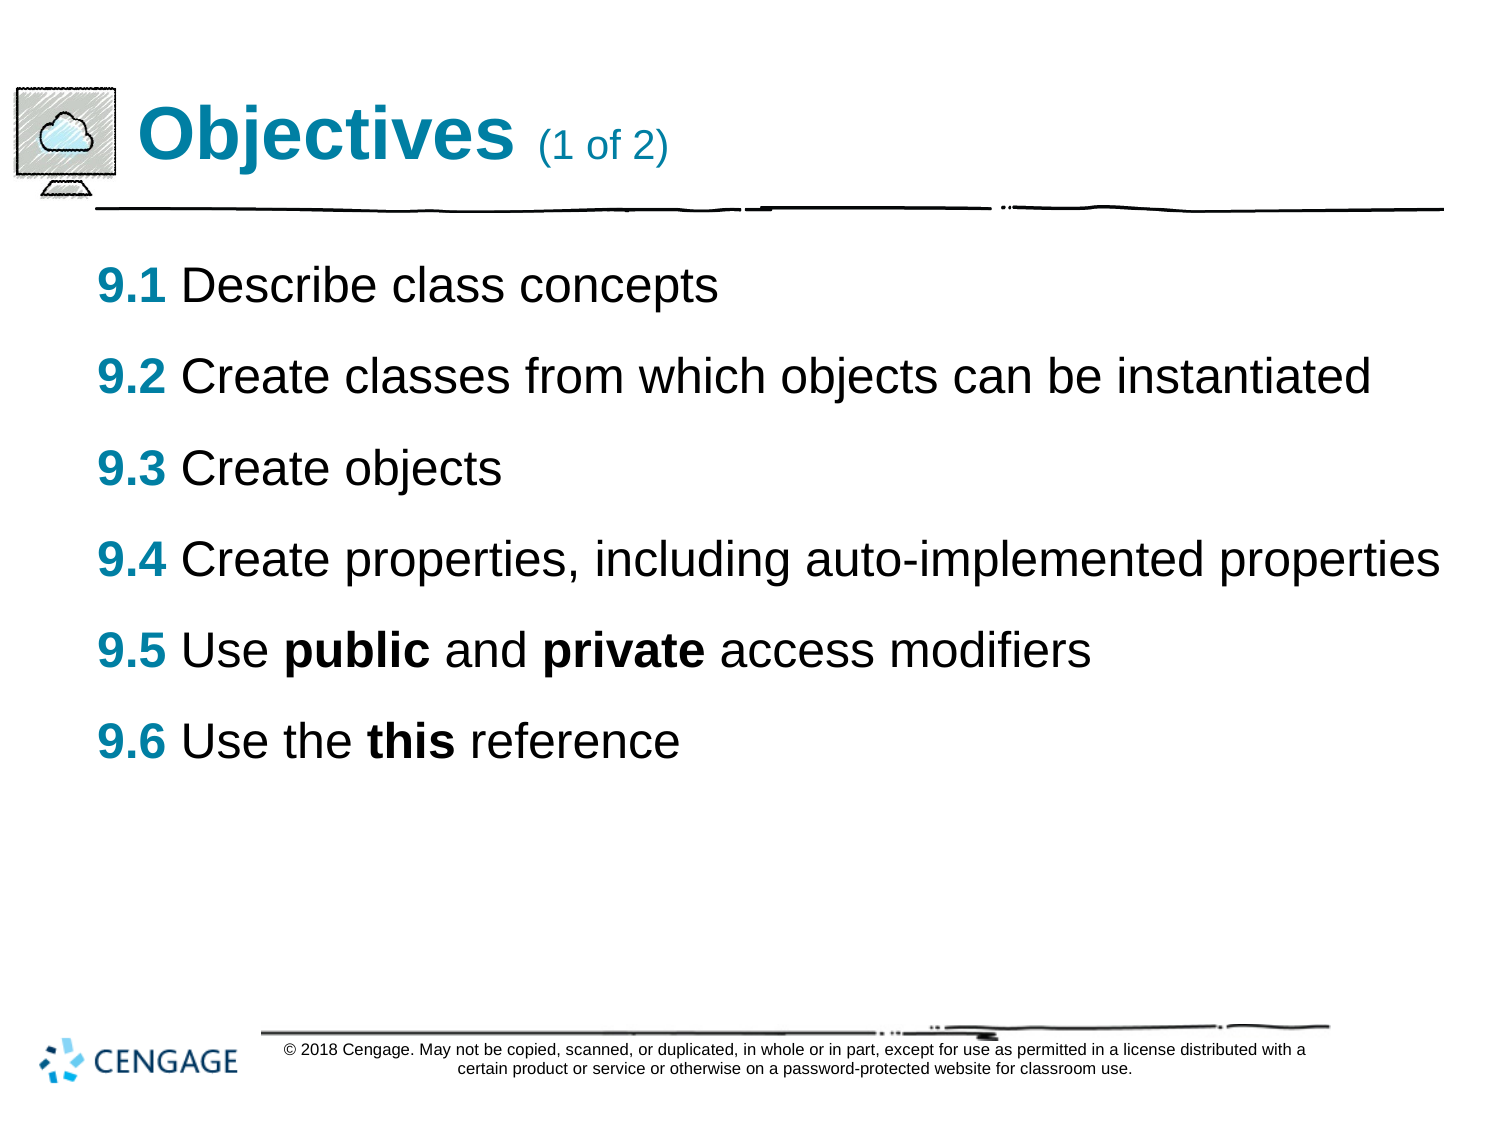

# Objectives (1 of 2)
9.1 Describe class concepts
9.2 Create classes from which objects can be instantiated
9.3 Create objects
9.4 Create properties, including auto-implemented properties
9.5 Use public and private access modifiers
9.6 Use the this reference
© 2018 Cengage. May not be copied, scanned, or duplicated, in whole or in part, except for use as permitted in a license distributed with a certain product or service or otherwise on a password-protected website for classroom use.